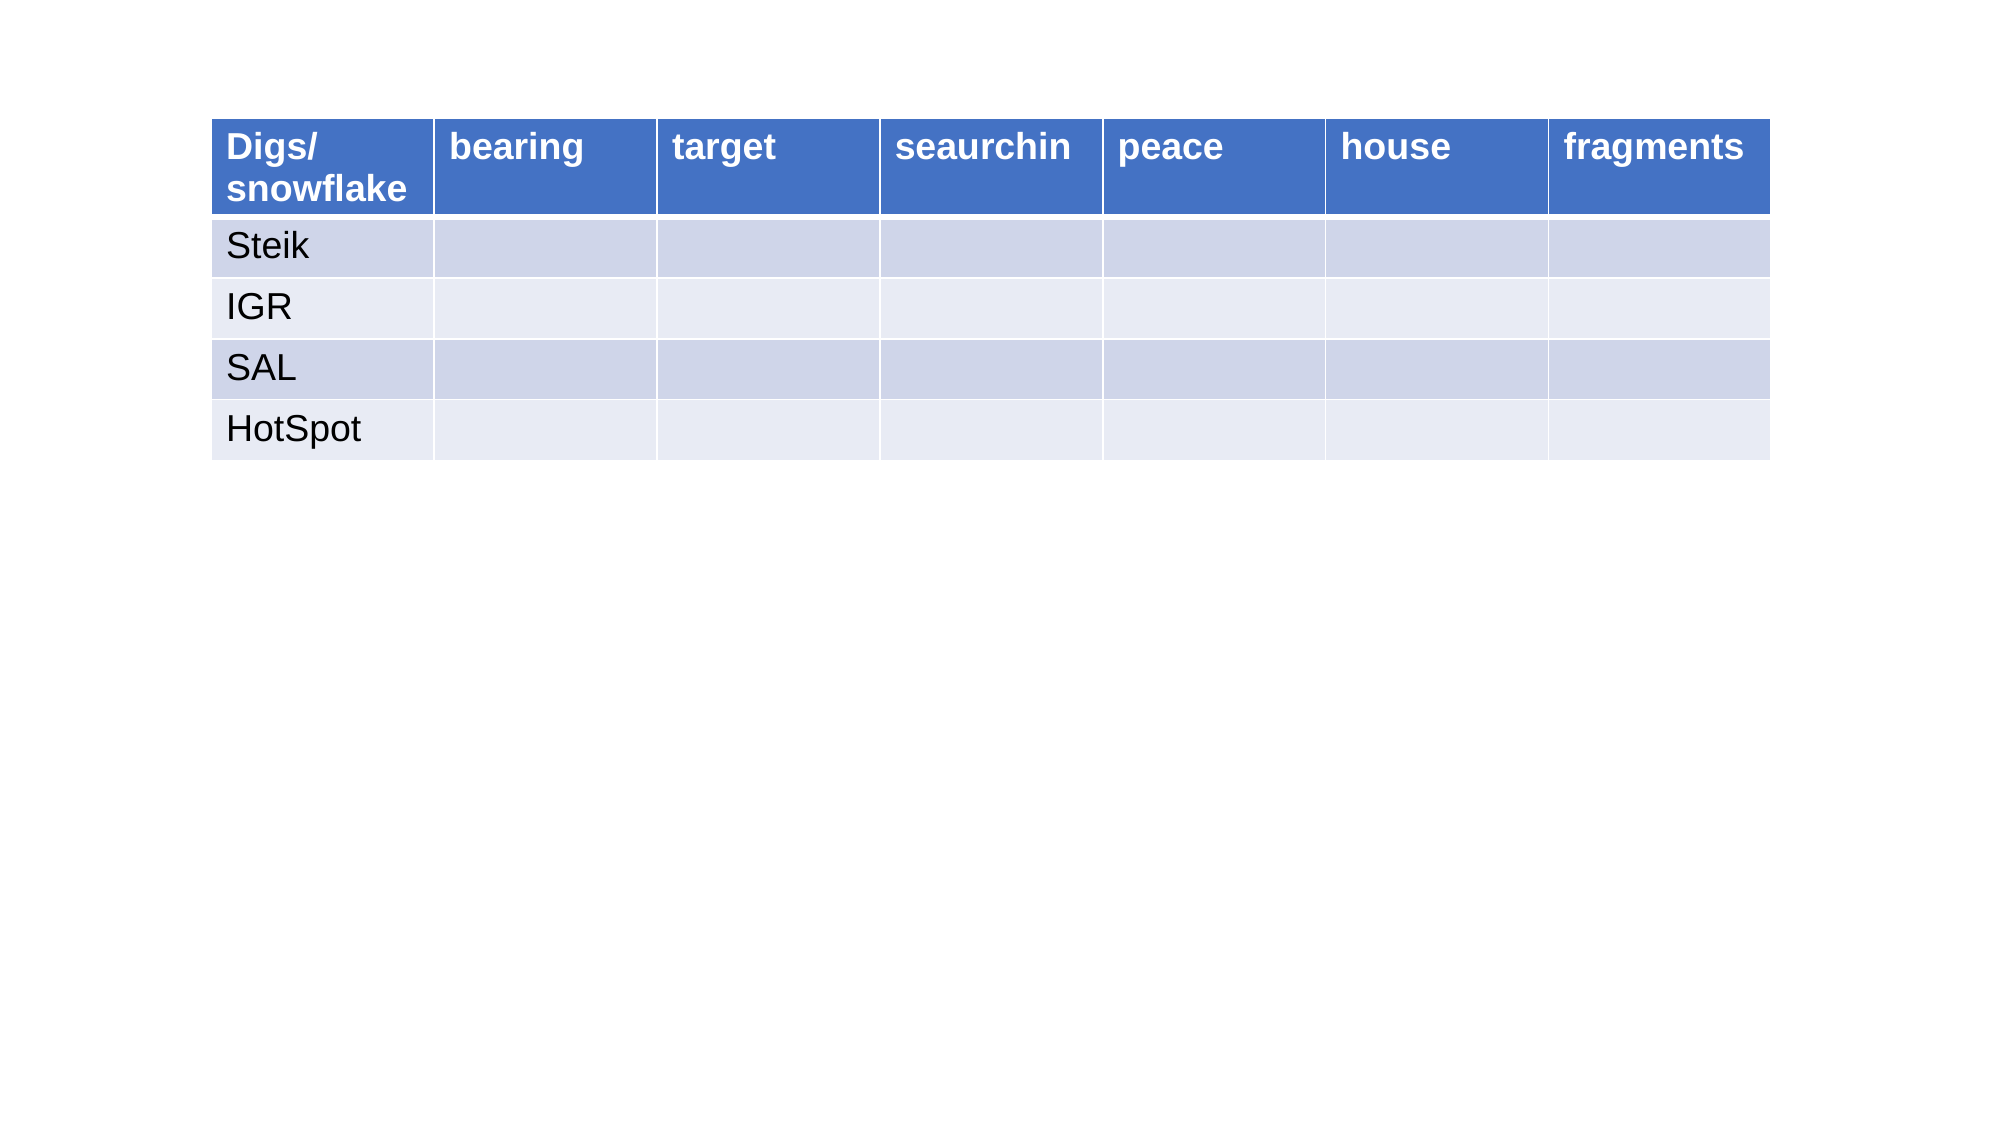

| Digs/snowflake | bearing | target | seaurchin | peace | house | fragments |
| --- | --- | --- | --- | --- | --- | --- |
| Steik |  |  |  |  |  |  |
| IGR |  |  |  |  |  |  |
| SAL |  |  |  |  |  |  |
| HotSpot |  |  |  |  |  |  |